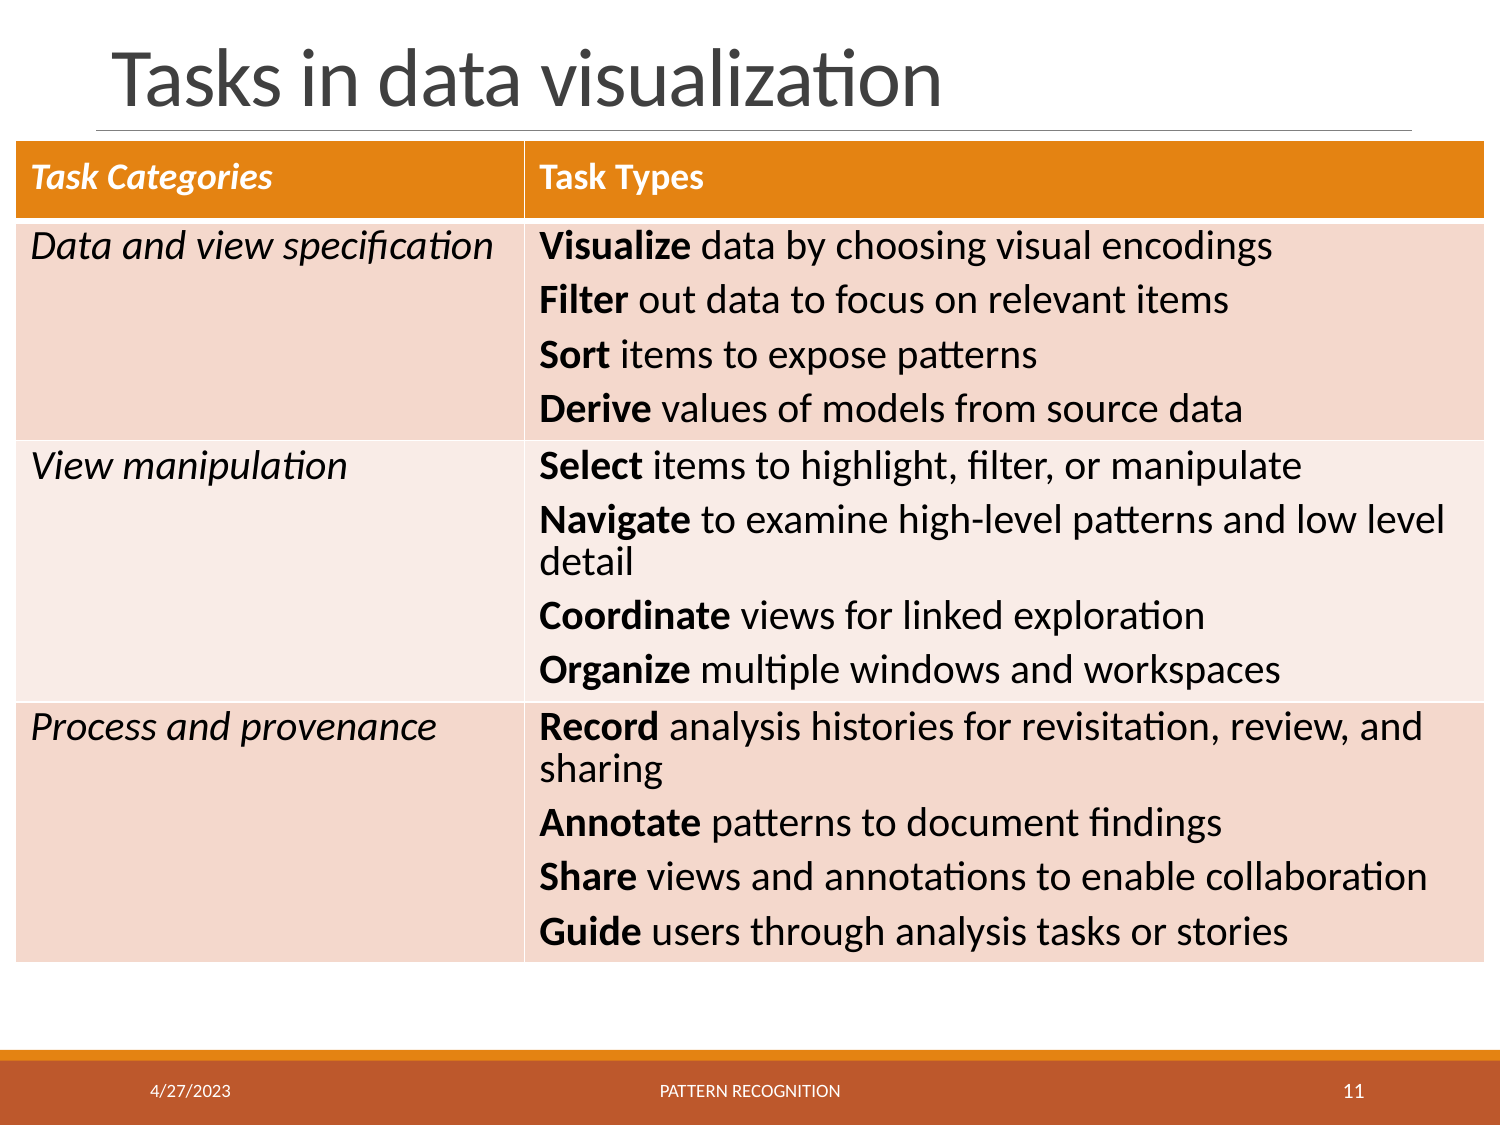

# Tasks in data visualization
| Task Categories | Task Types |
| --- | --- |
| Data and view specification | Visualize data by choosing visual encodings Filter out data to focus on relevant items Sort items to expose patterns Derive values of models from source data |
| View manipulation | Select items to highlight, filter, or manipulate Navigate to examine high-level patterns and low level detail Coordinate views for linked exploration Organize multiple windows and workspaces |
| Process and provenance | Record analysis histories for revisitation, review, and sharing Annotate patterns to document findings Share views and annotations to enable collaboration Guide users through analysis tasks or stories |

4/27/2023
Pattern recognition
11